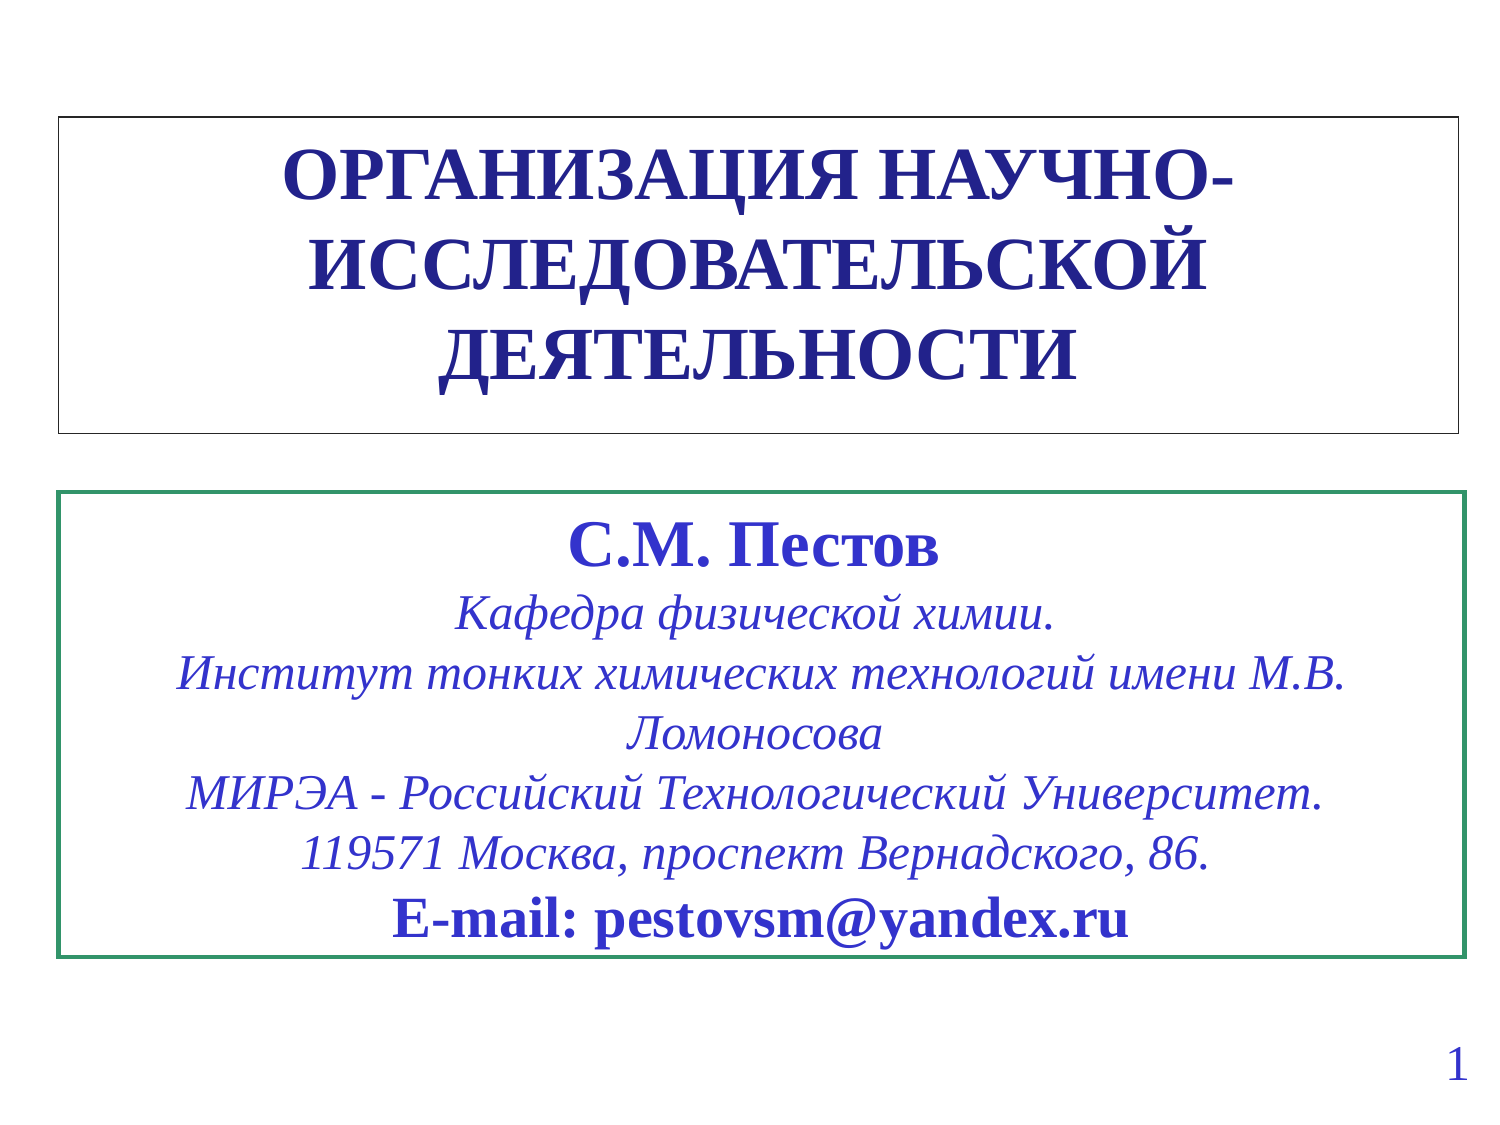

# ОРГАНИЗАЦИЯ НАУЧНО-ИССЛЕДОВАТЕЛЬСКОЙ ДЕЯТЕЛЬНОСТИ
С.М. Пестов
Кафедра физической химии.
Институт тонких химических технологий имени М.В. Ломоносова
МИРЭА - Российский Технологический Университет.
119571 Москва, проспект Вернадского, 86.
E-mail: pestovsm@yandex.ru